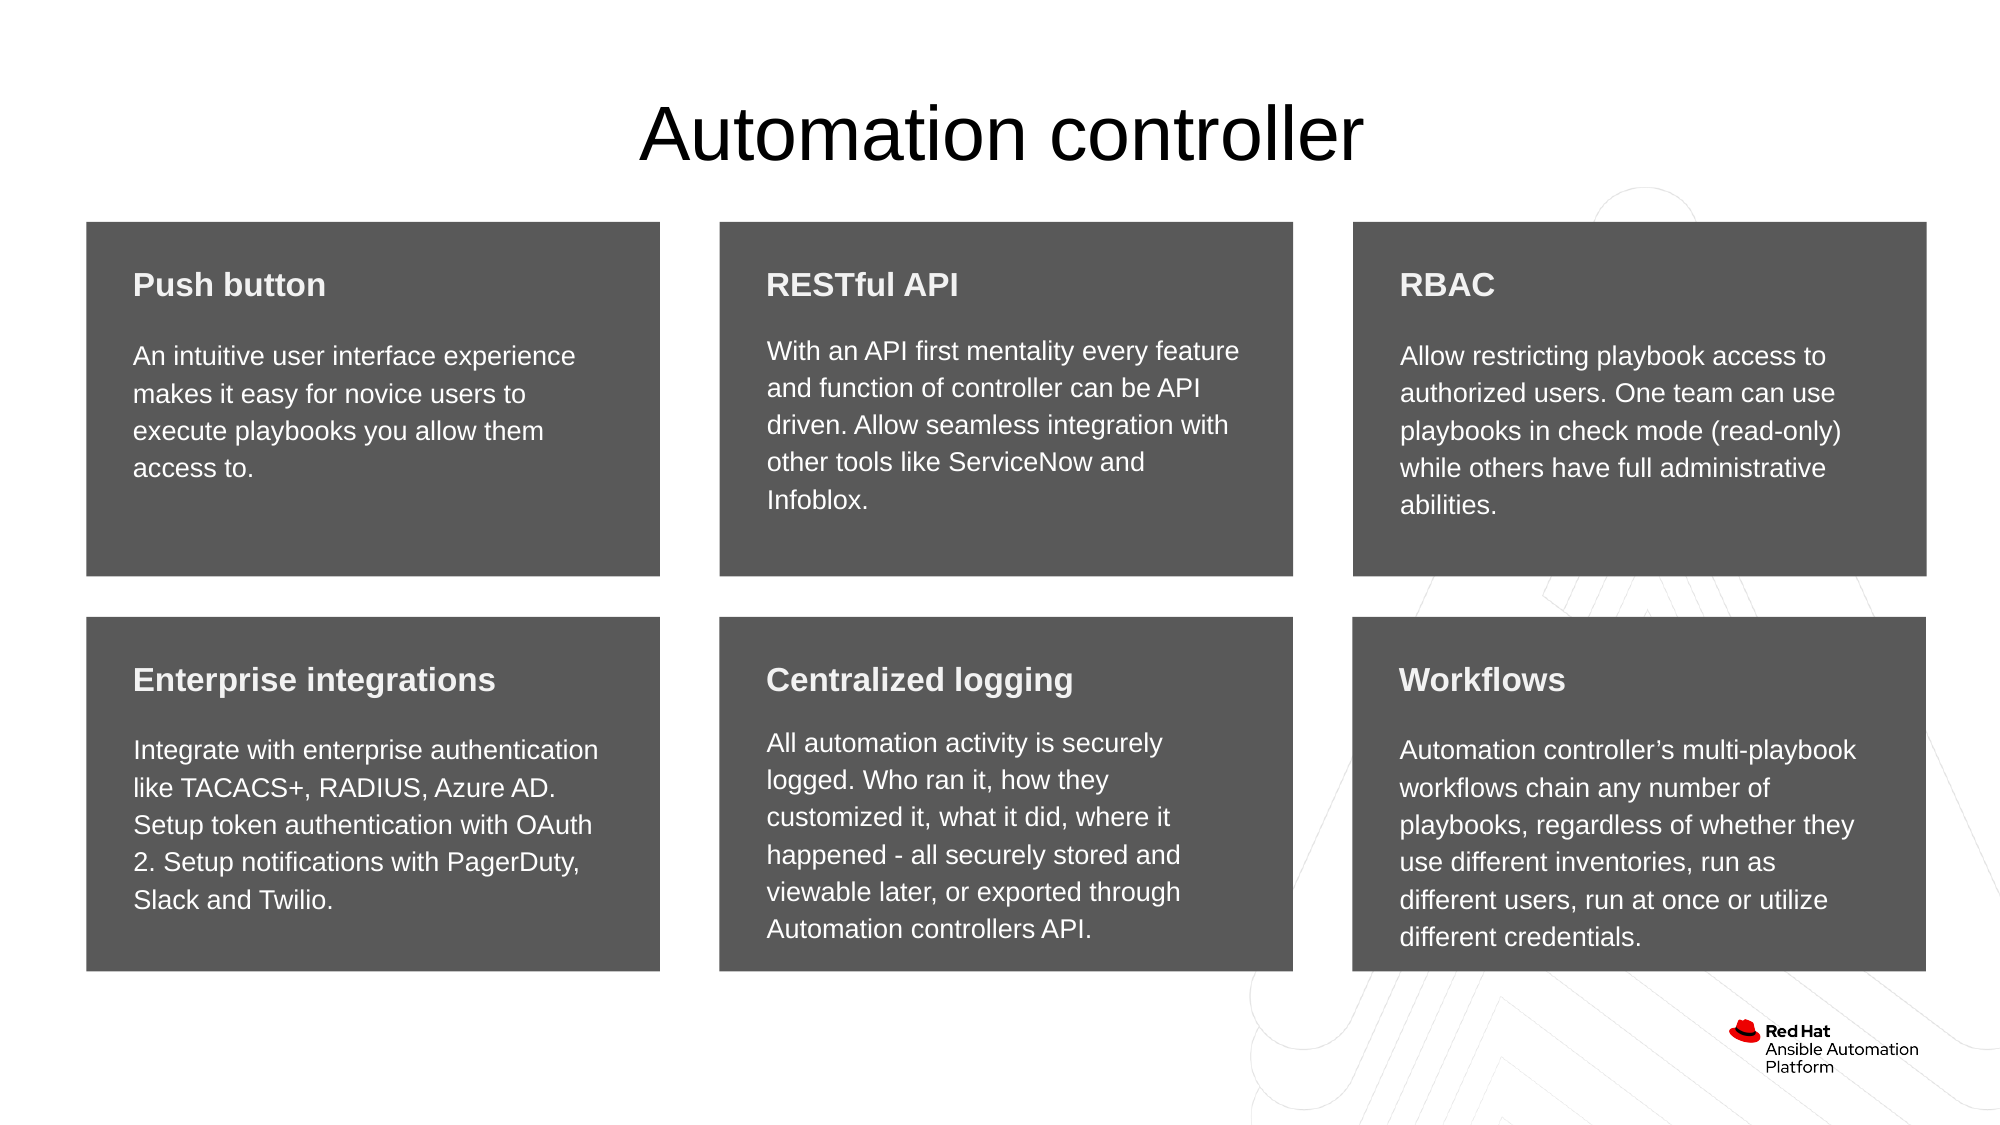

Automation controller

Push button

An intuitive user interface experience makes it easy for novice users to execute playbooks you allow them access to.

RBAC

Allow restricting playbook access to authorized users. One team can use playbooks in check mode (read-only) while others have full administrative abilities.
RESTful API

With an API first mentality every feature and function of controller can be API driven. Allow seamless integration with other tools like ServiceNow and Infoblox.

Enterprise integrations
Centralized logging

Workflows

All automation activity is securely logged. Who ran it, how they customized it, what it did, where it happened - all securely stored and viewable later, or exported through Automation controllers API.

Integrate with enterprise authentication like TACACS+, RADIUS, Azure AD. Setup token authentication with OAuth 2. Setup notifications with PagerDuty, Slack and Twilio.

Automation controller’s multi-playbook workflows chain any number of playbooks, regardless of whether they use different inventories, run as different users, run at once or utilize different credentials.